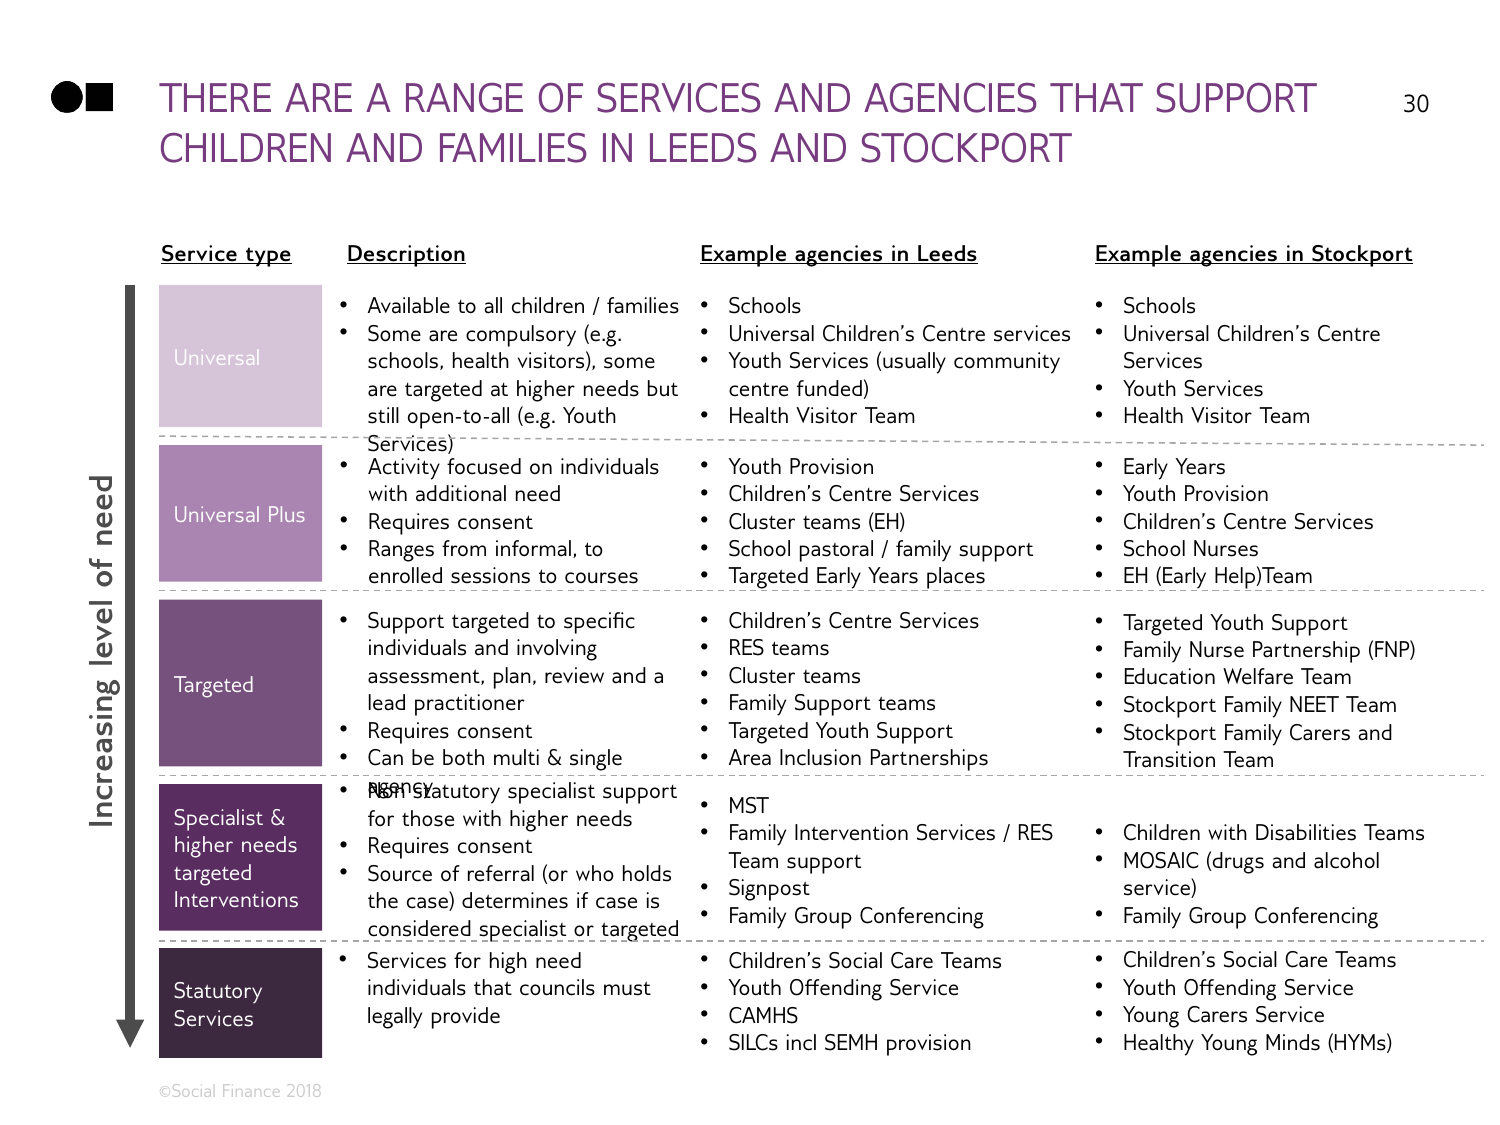

# There are a range of services and agencies that support children and families in leeds and Stockport
30
Service type
Description
Example agencies in Leeds
Example agencies in Stockport
Available to all children / families
Some are compulsory (e.g. schools, health visitors), some are targeted at higher needs but still open-to-all (e.g. Youth Services)
Schools
Universal Children’s Centre services
Youth Services (usually community centre funded)
Health Visitor Team
Schools
Universal Children’s Centre Services
Youth Services
Health Visitor Team
Universal
Activity focused on individuals with additional need
Requires consent
Ranges from informal, to enrolled sessions to courses
Youth Provision
Children’s Centre Services
Cluster teams (EH)
School pastoral / family support
Targeted Early Years places
Early Years
Youth Provision
Children’s Centre Services
School Nurses
EH (Early Help)Team
Universal Plus
Support targeted to specific individuals and involving assessment, plan, review and a lead practitioner
Requires consent
Can be both multi & single agency
Children’s Centre Services
RES teams
Cluster teams
Family Support teams
Targeted Youth Support
Area Inclusion Partnerships
Targeted
Targeted Youth Support
Family Nurse Partnership (FNP)
Education Welfare Team
Stockport Family NEET Team
Stockport Family Carers and Transition Team
Increasing level of need
Non statutory specialist support for those with higher needs
Requires consent
Source of referral (or who holds the case) determines if case is considered specialist or targeted
MST
Family Intervention Services / RES Team support
Signpost
Family Group Conferencing

Children with Disabilities Teams
MOSAIC (drugs and alcohol service)
Family Group Conferencing
Specialist & higher needs targeted Interventions
Children’s Social Care Teams
Youth Offending Service
Young Carers Service
Healthy Young Minds (HYMs)

Services for high need individuals that councils must legally provide
Children’s Social Care Teams
Youth Offending Service
CAMHS
SILCs incl SEMH provision
Statutory Services